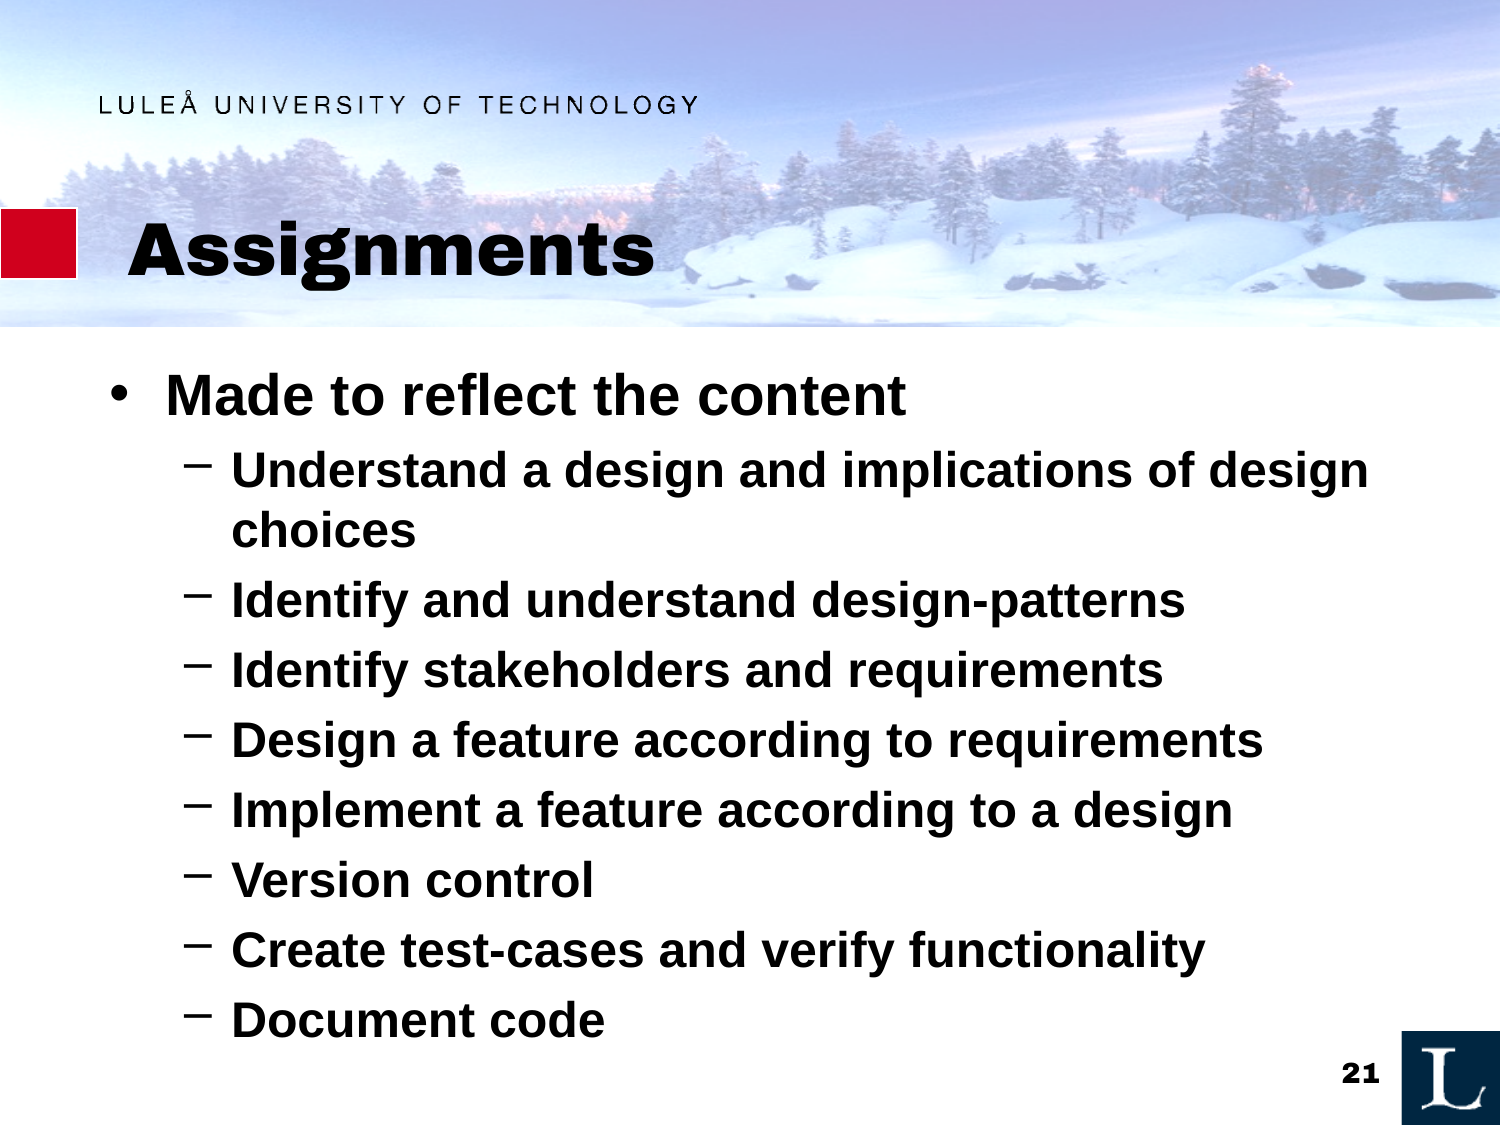

# Assignments
Made to reflect the content
Understand a design and implications of design choices
Identify and understand design-patterns
Identify stakeholders and requirements
Design a feature according to requirements
Implement a feature according to a design
Version control
Create test-cases and verify functionality
Document code
21